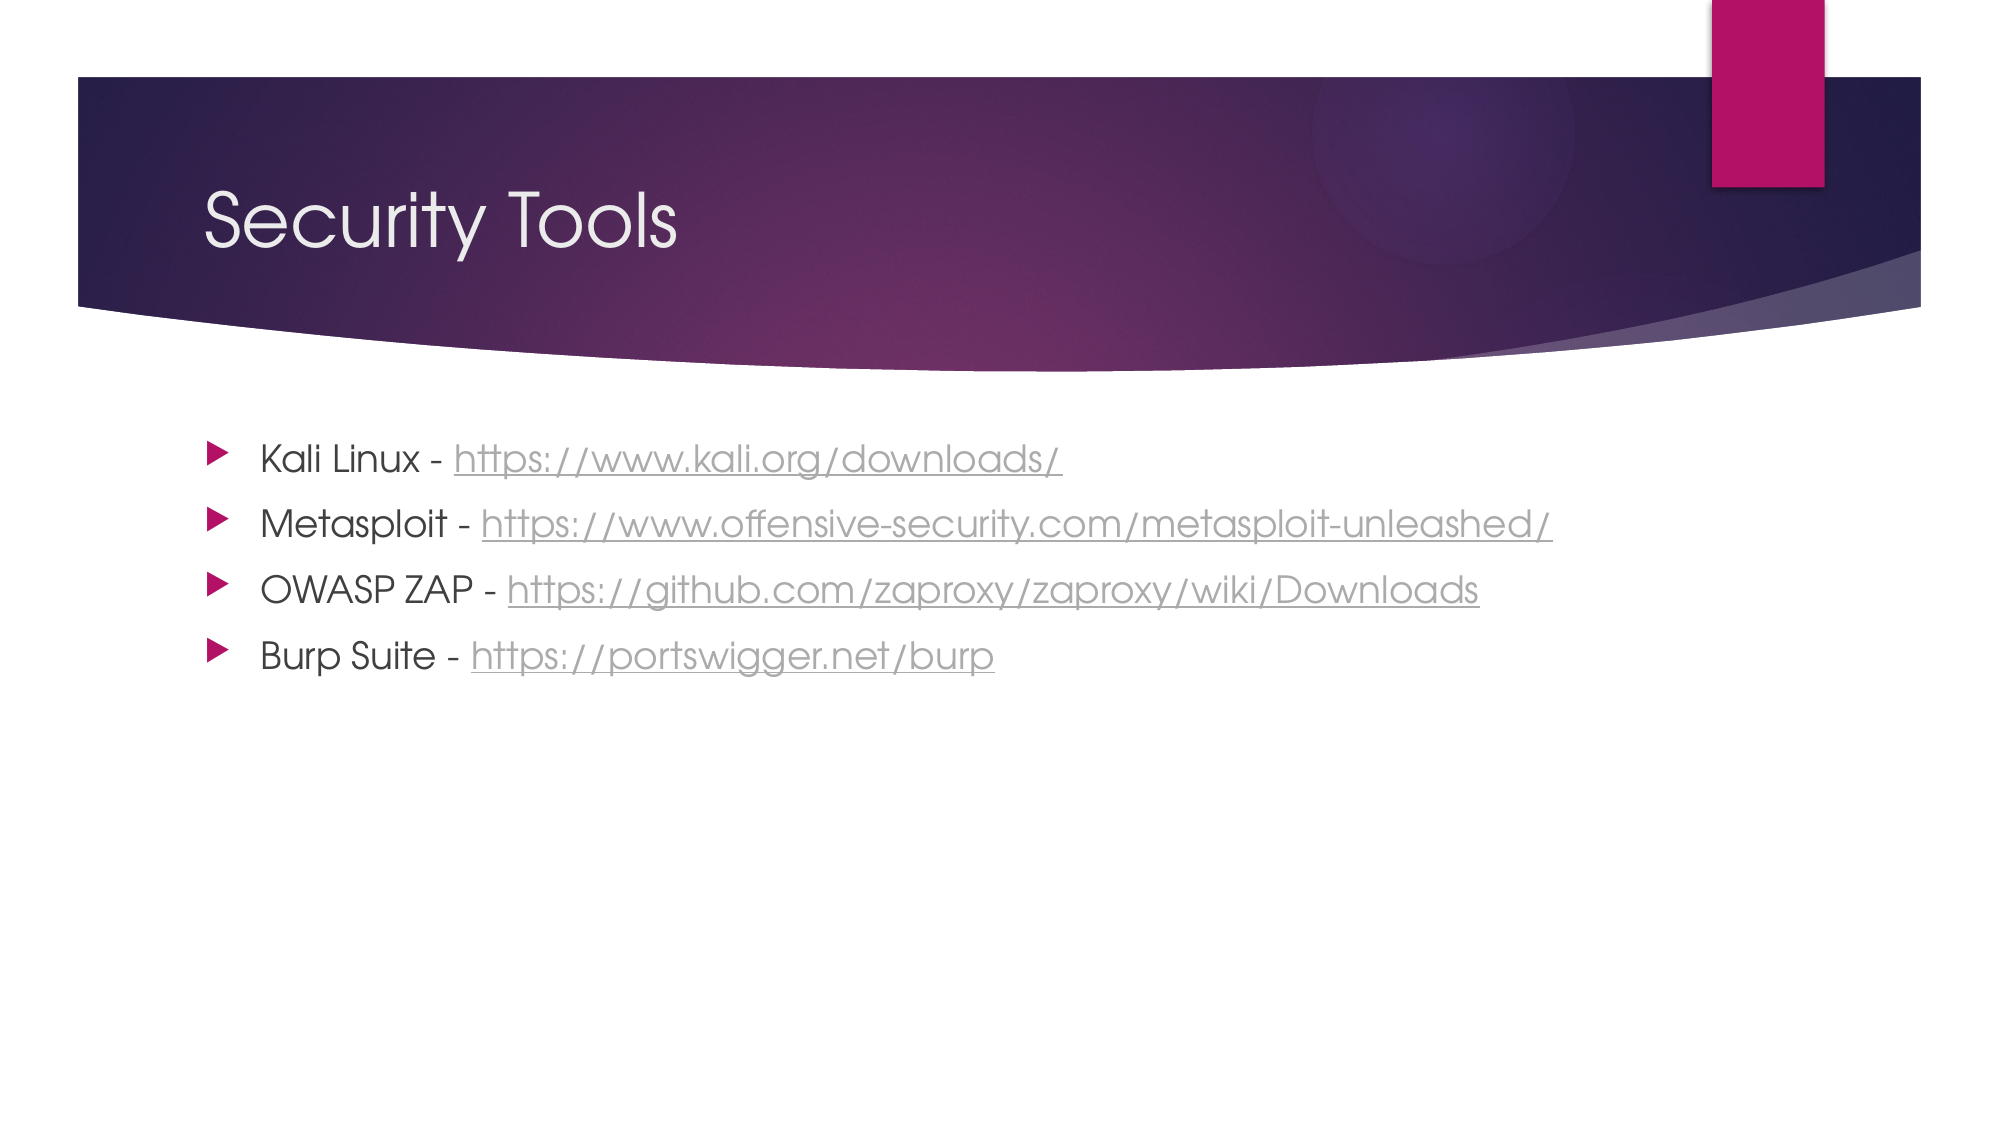

# Security Tools
Kali Linux - https://www.kali.org/downloads/
Metasploit - https://www.offensive-security.com/metasploit-unleashed/
OWASP ZAP - https://github.com/zaproxy/zaproxy/wiki/Downloads
Burp Suite - https://portswigger.net/burp